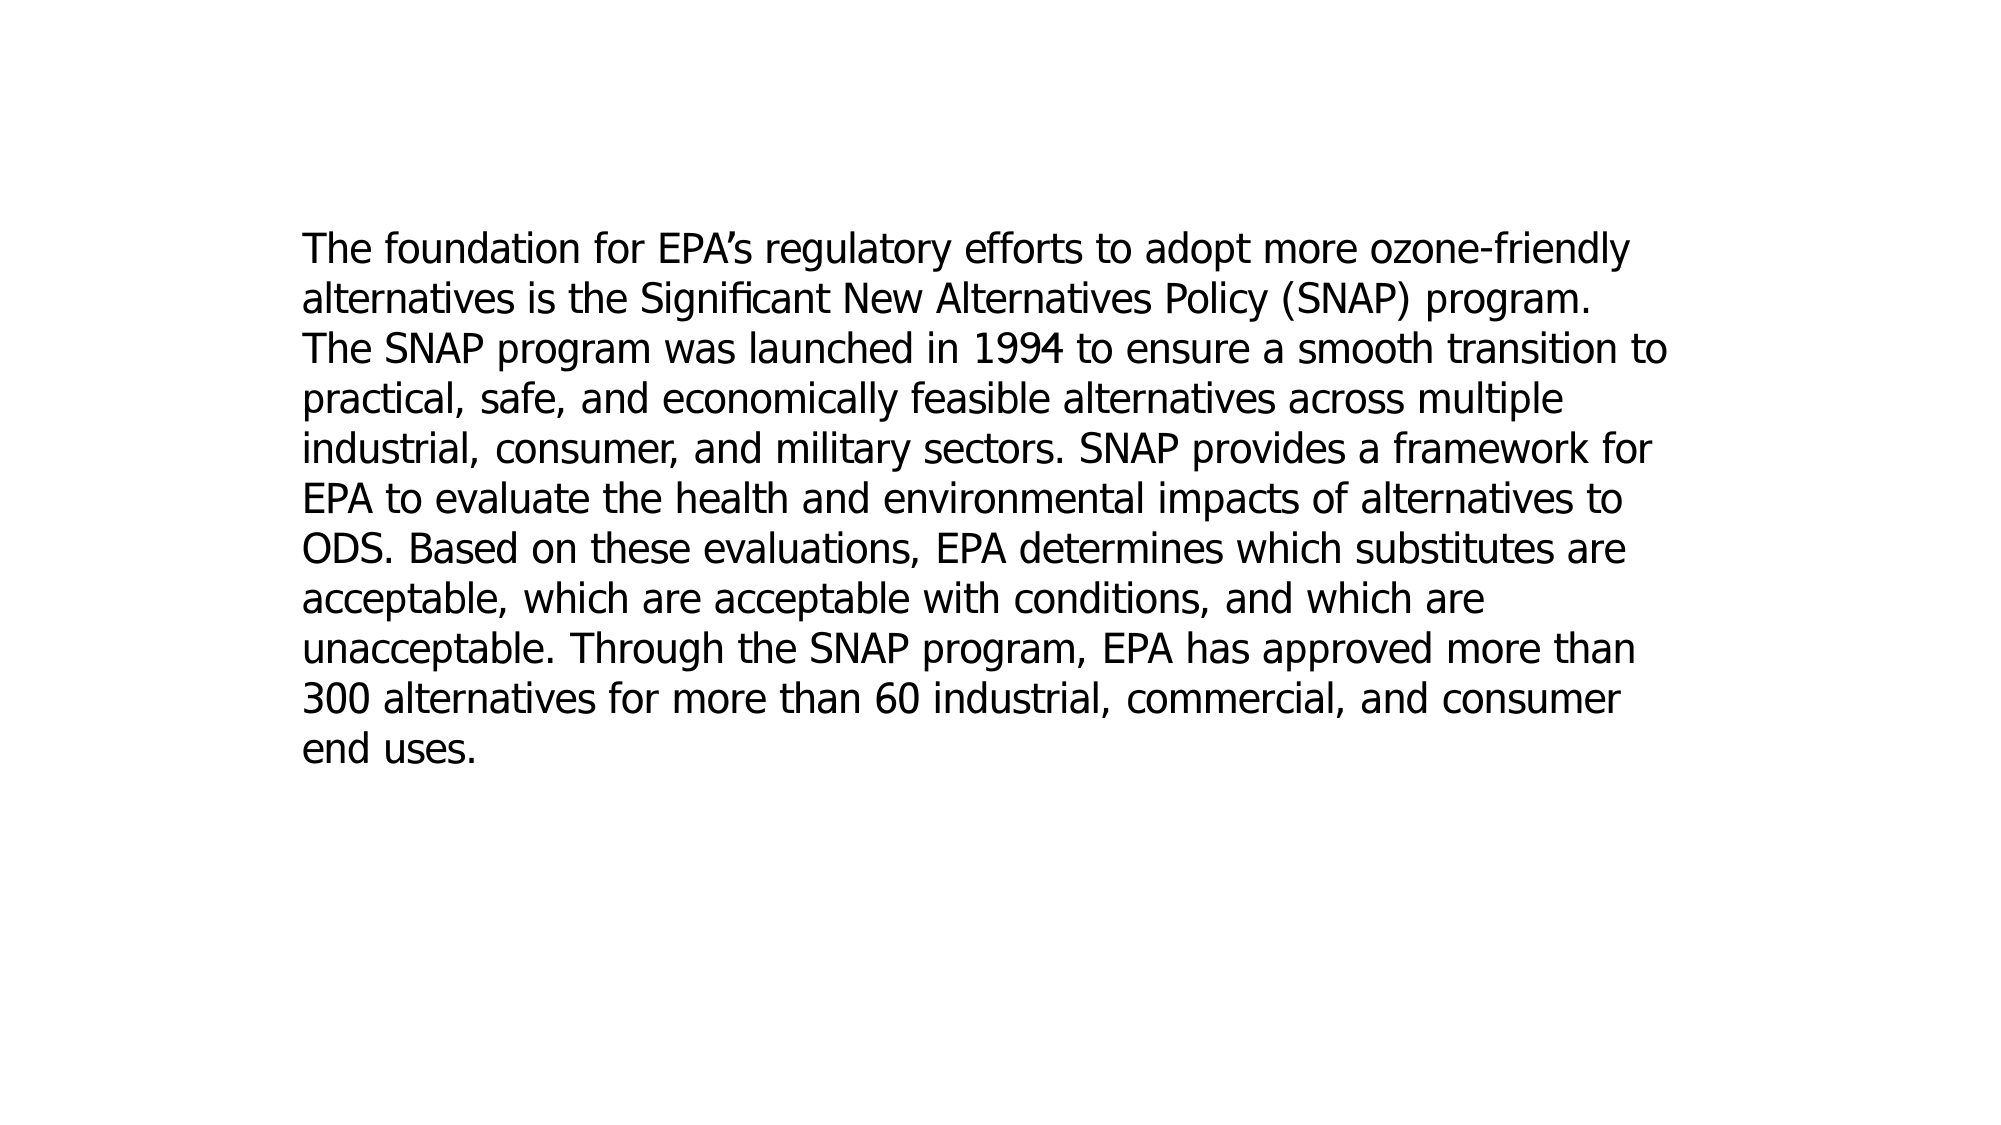

The foundation for EPA’s regulatory efforts to adopt more ozone-friendly alternatives is the Significant New Alternatives Policy (SNAP) program. The SNAP program was launched in 1994 to ensure a smooth transition to practical, safe, and economically feasible alternatives across multiple industrial, consumer, and military sectors. SNAP provides a framework for EPA to evaluate the health and environmental impacts of alternatives to ODS. Based on these evaluations, EPA determines which substitutes are acceptable, which are acceptable with conditions, and which are unacceptable. Through the SNAP program, EPA has approved more than 300 alternatives for more than 60 industrial, commercial, and consumer end uses.